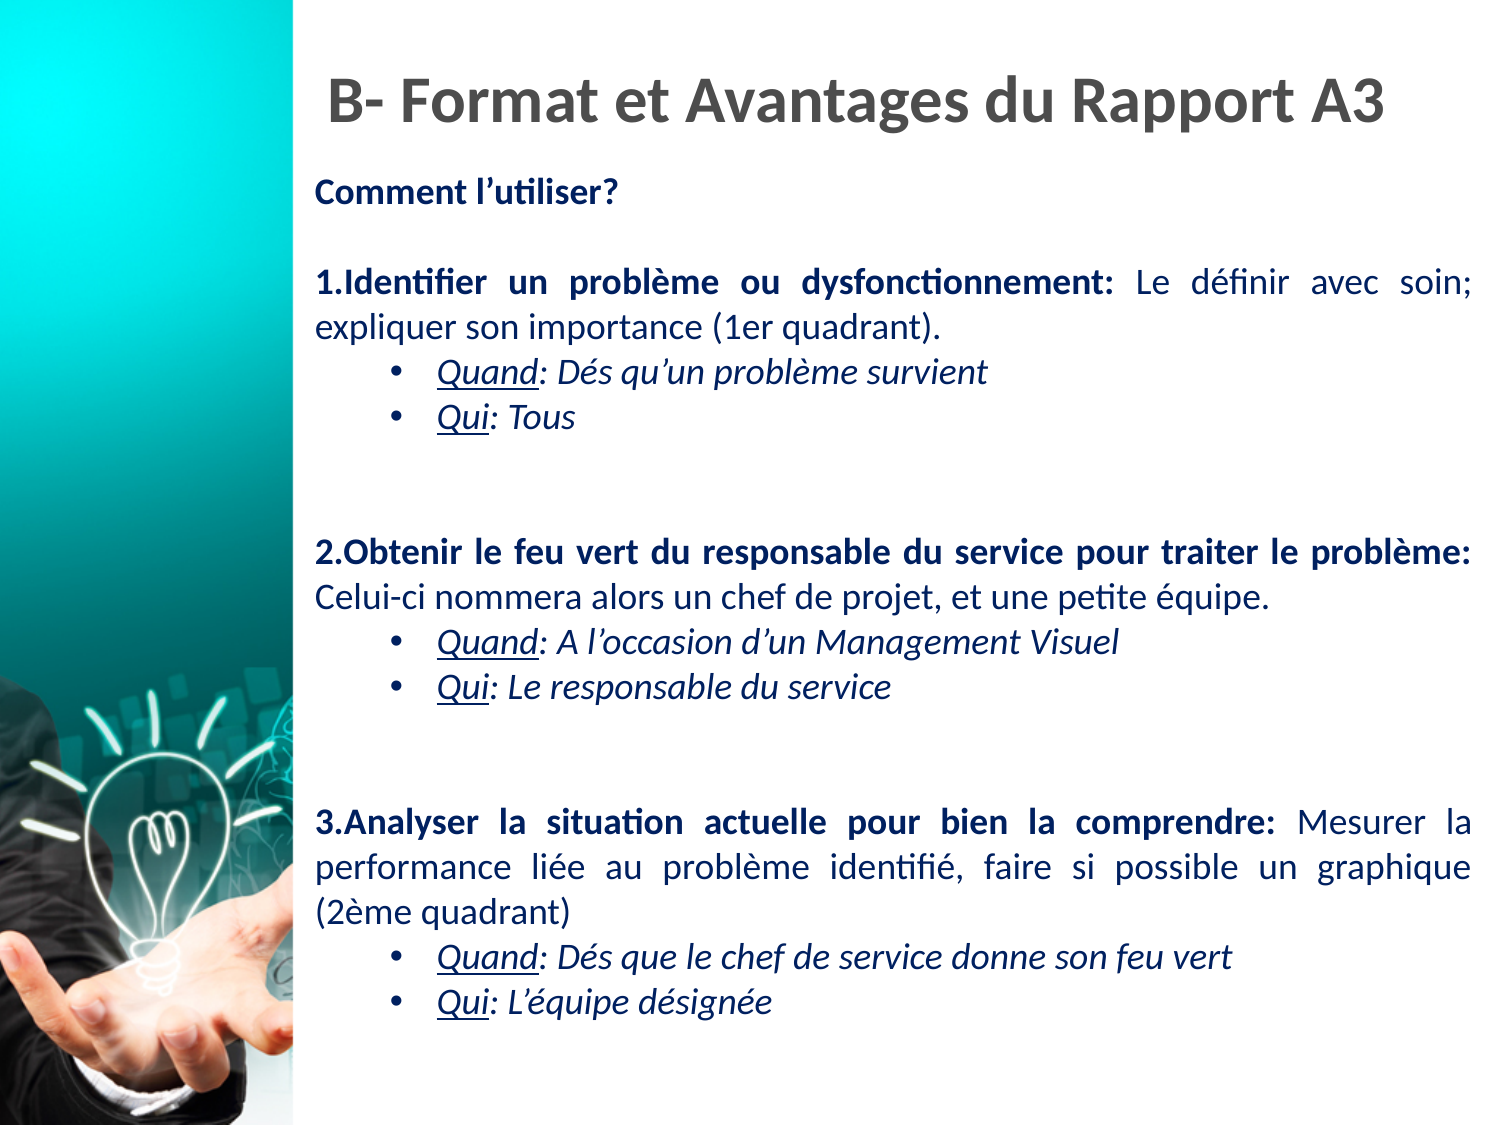

# B- Format et Avantages du Rapport A3

Comment l’utiliser?

1.Identifier un problème ou dysfonctionnement: Le définir avec soin; expliquer son importance (1er quadrant).
Quand: Dés qu’un problème survient
Qui: Tous

2.Obtenir le feu vert du responsable du service pour traiter le problème: Celui-ci nommera alors un chef de projet, et une petite équipe.
Quand: A l’occasion d’un Management Visuel
Qui: Le responsable du service

3.Analyser la situation actuelle pour bien la comprendre: Mesurer la performance liée au problème identifié, faire si possible un graphique (2ème quadrant)
Quand: Dés que le chef de service donne son feu vert
Qui: L’équipe désignée